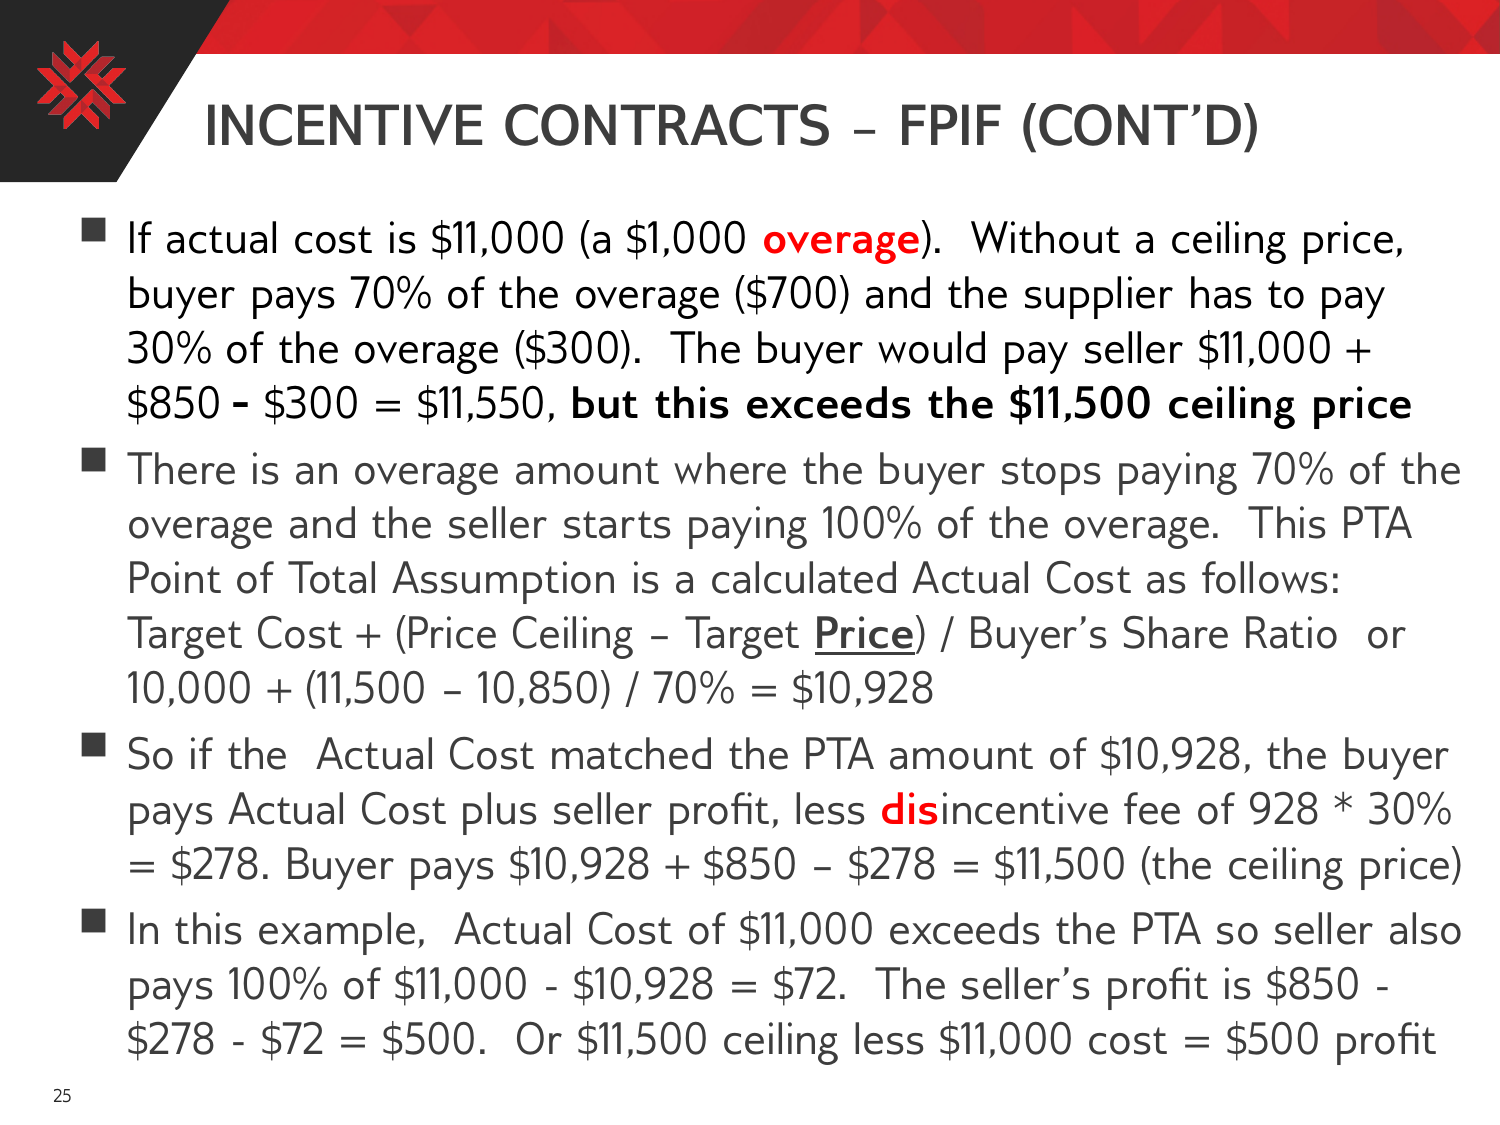

# Incentive contracts – FPIF (cont’d)
If actual cost is $11,000 (a $1,000 overage).  Without a ceiling price, buyer pays 70% of the overage ($700) and the supplier has to pay 30% of the overage ($300).  The buyer would pay seller $11,000 + $850 - $300 = $11,550, but this exceeds the $11,500 ceiling price
There is an overage amount where the buyer stops paying 70% of the overage and the seller starts paying 100% of the overage.  This PTA Point of Total Assumption is a calculated Actual Cost as follows:
Target Cost + (Price Ceiling – Target Price) / Buyer’s Share Ratio  or 10,000 + (11,500 – 10,850) / 70% = $10,928
So if the  Actual Cost matched the PTA amount of $10,928, the buyer pays Actual Cost plus seller profit, less disincentive fee of 928 * 30% = $278. Buyer pays $10,928 + $850 – $278 = $11,500 (the ceiling price)
In this example,  Actual Cost of $11,000 exceeds the PTA so seller also pays 100% of $11,000 - $10,928 = $72.  The seller’s profit is $850 - $278 - $72 = $500.  Or $11,500 ceiling less $11,000 cost = $500 profit

25